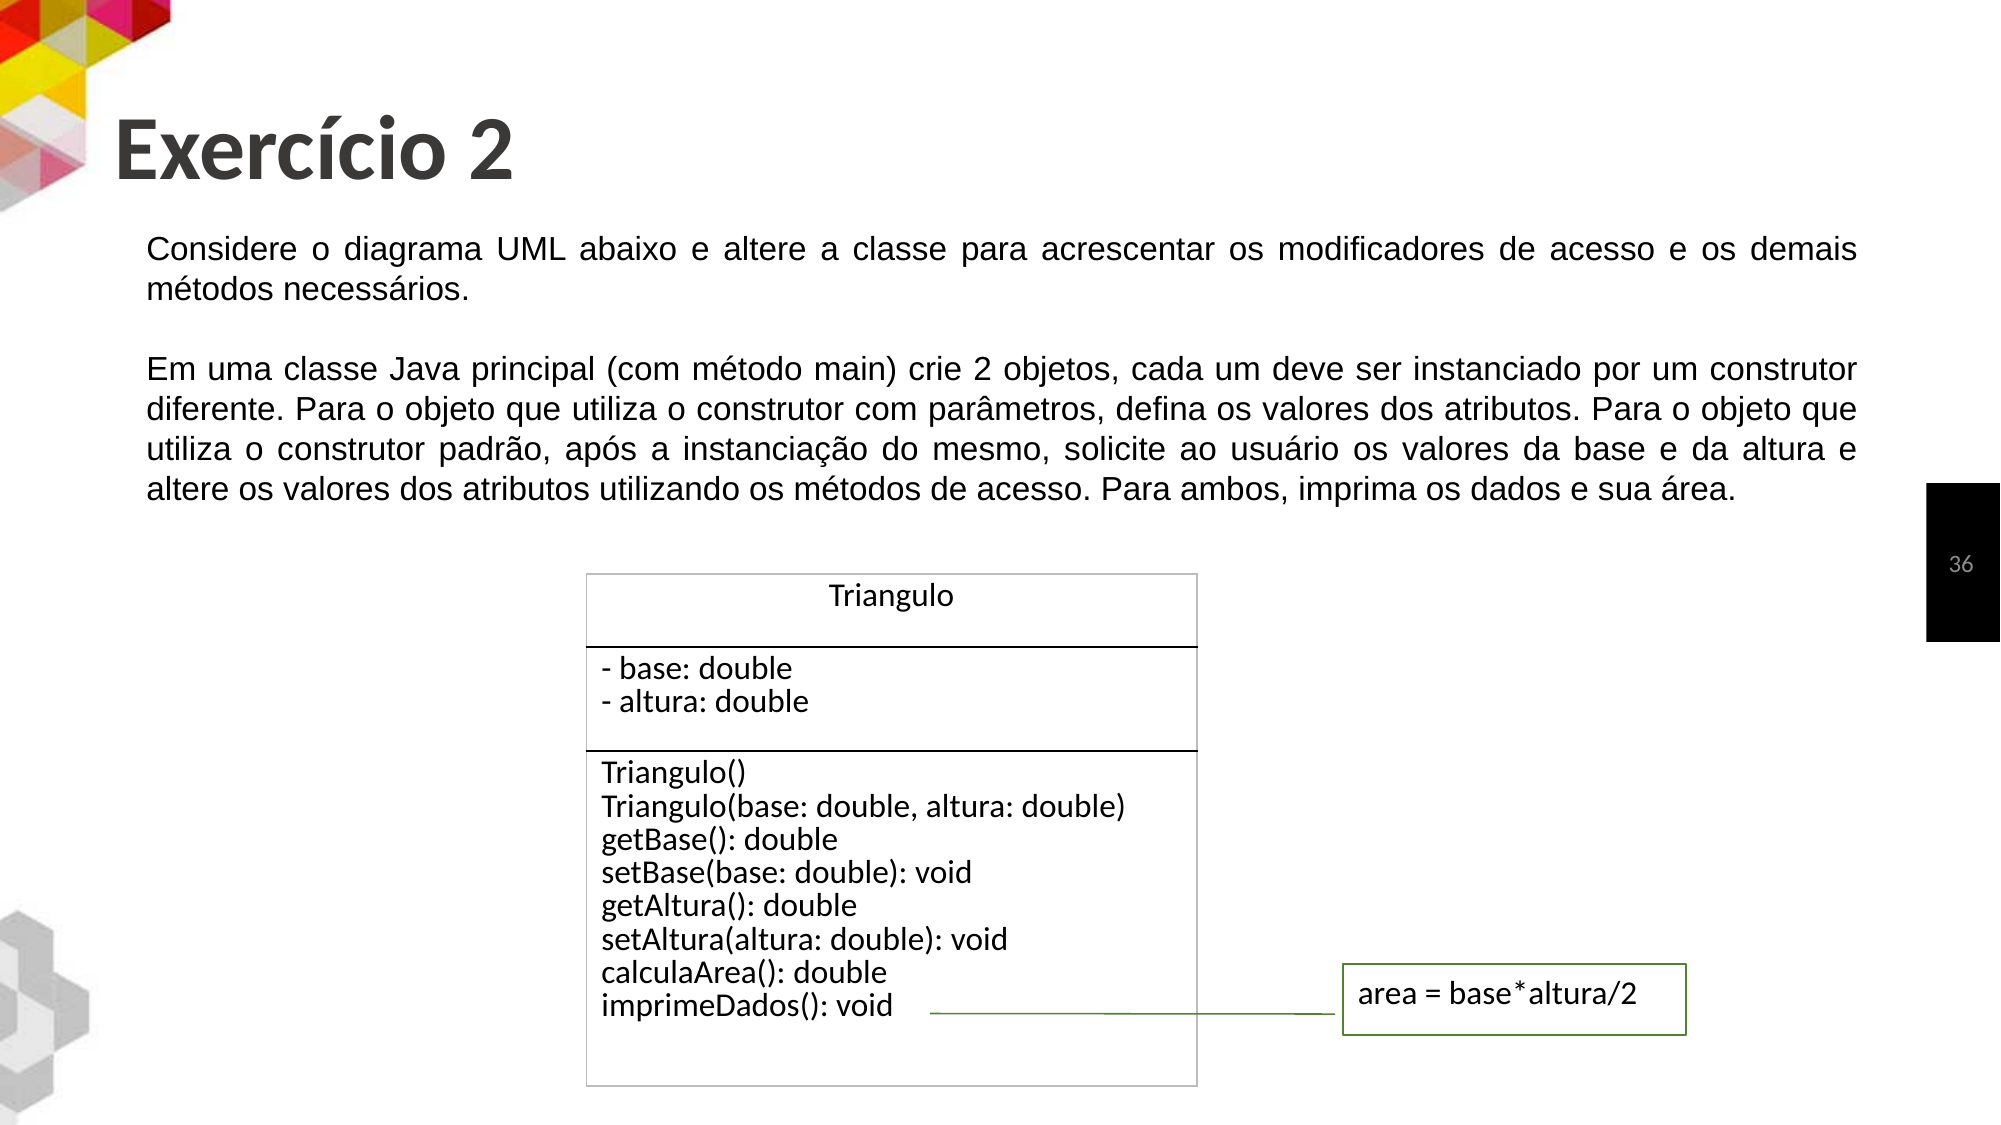

# Exercício 2
Considere o diagrama UML abaixo e altere a classe para acrescentar os modificadores de acesso e os demais métodos necessários.

Em uma classe Java principal (com método main) crie 2 objetos, cada um deve ser instanciado por um construtor diferente. Para o objeto que utiliza o construtor com parâmetros, defina os valores dos atributos. Para o objeto que utiliza o construtor padrão, após a instanciação do mesmo, solicite ao usuário os valores da base e da altura e altere os valores dos atributos utilizando os métodos de acesso. Para ambos, imprima os dados e sua área.
36
| Triangulo |
| --- |
| - base: double - altura: double |
| Triangulo() Triangulo(base: double, altura: double) getBase(): double setBase(base: double): void getAltura(): double setAltura(altura: double): void calculaArea(): double imprimeDados(): void |
area = base*altura/2